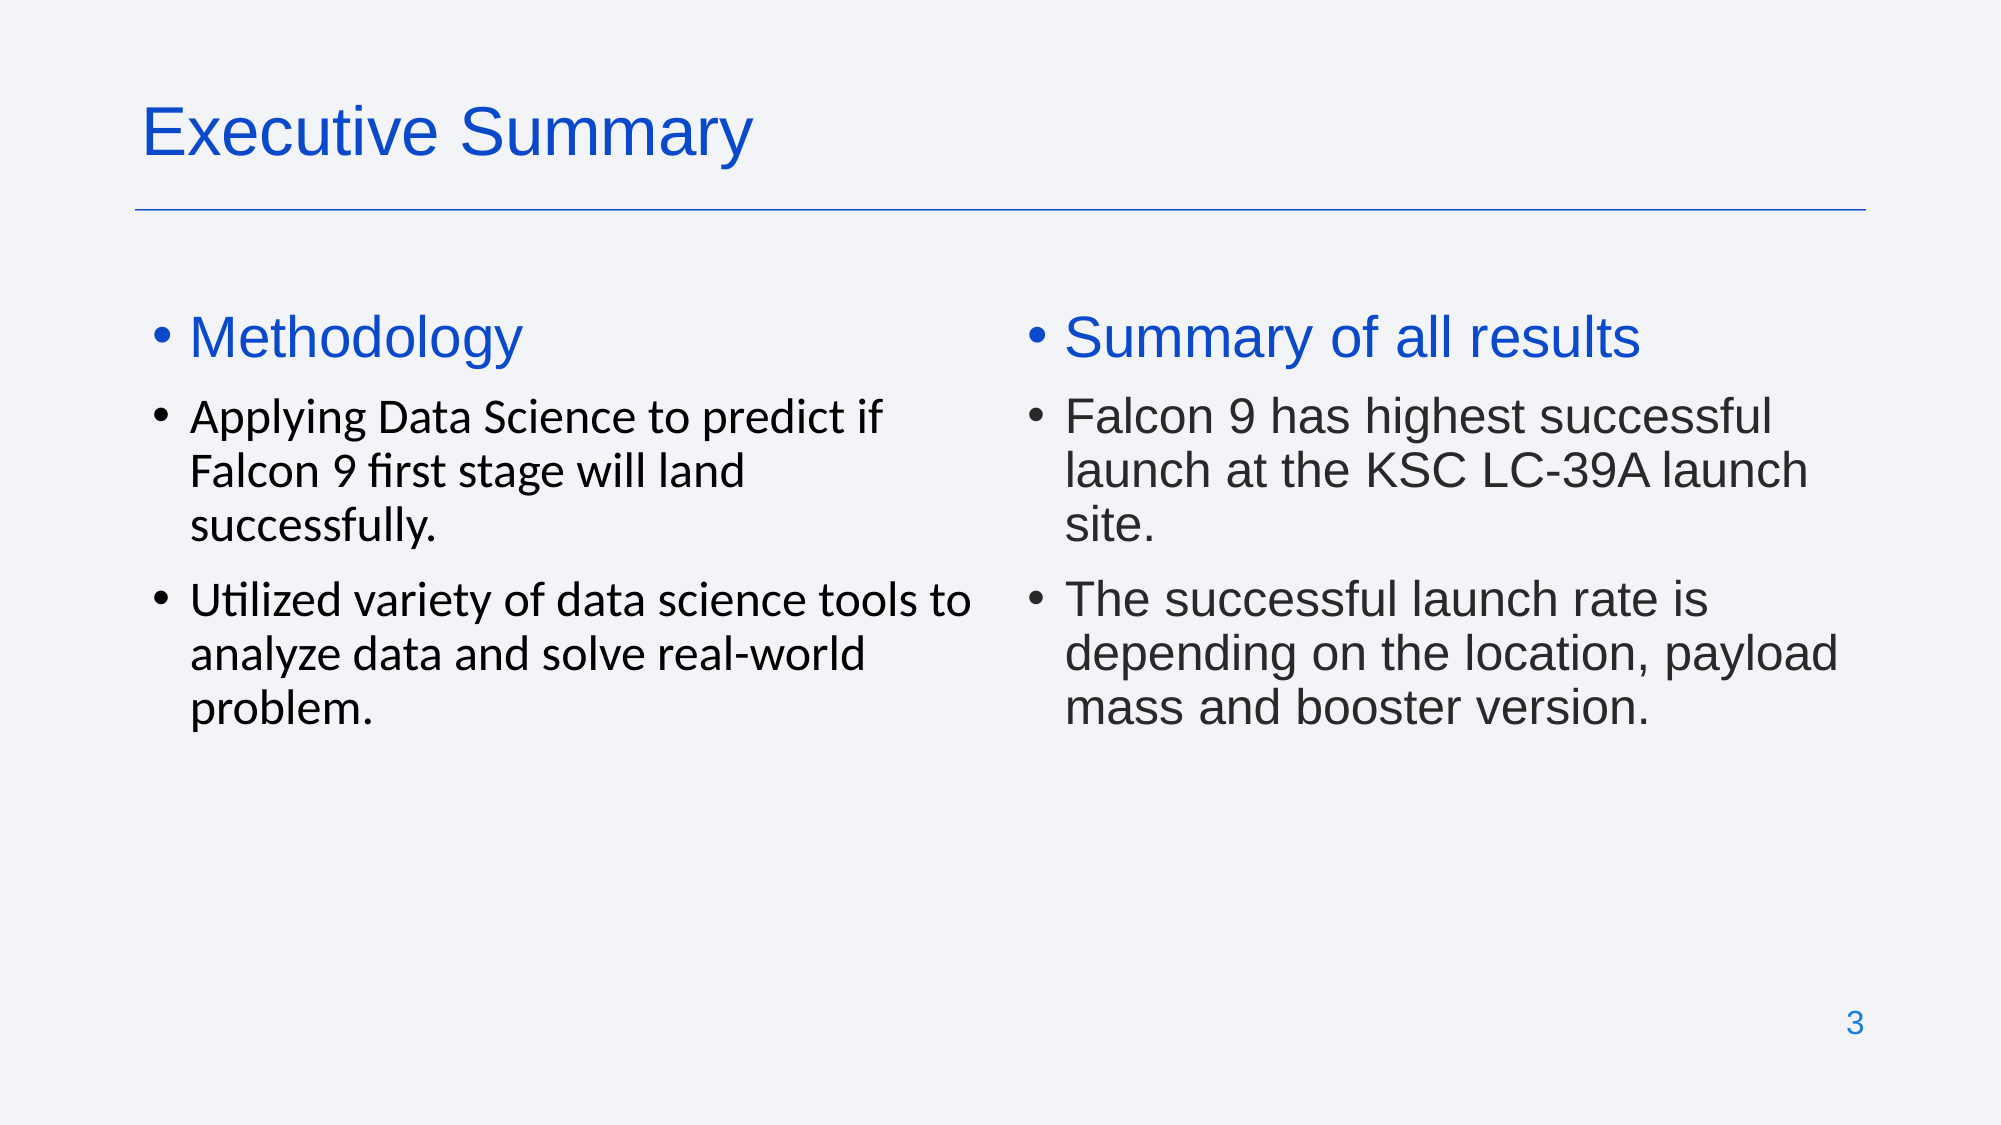

Executive Summary
Methodology
Applying Data Science to predict if Falcon 9 first stage will land successfully.
Utilized variety of data science tools to analyze data and solve real-world problem.

Summary of all results
Falcon 9 has highest successful launch at the KSC LC-39A launch site.
The successful launch rate is depending on the location, payload mass and booster version.

3